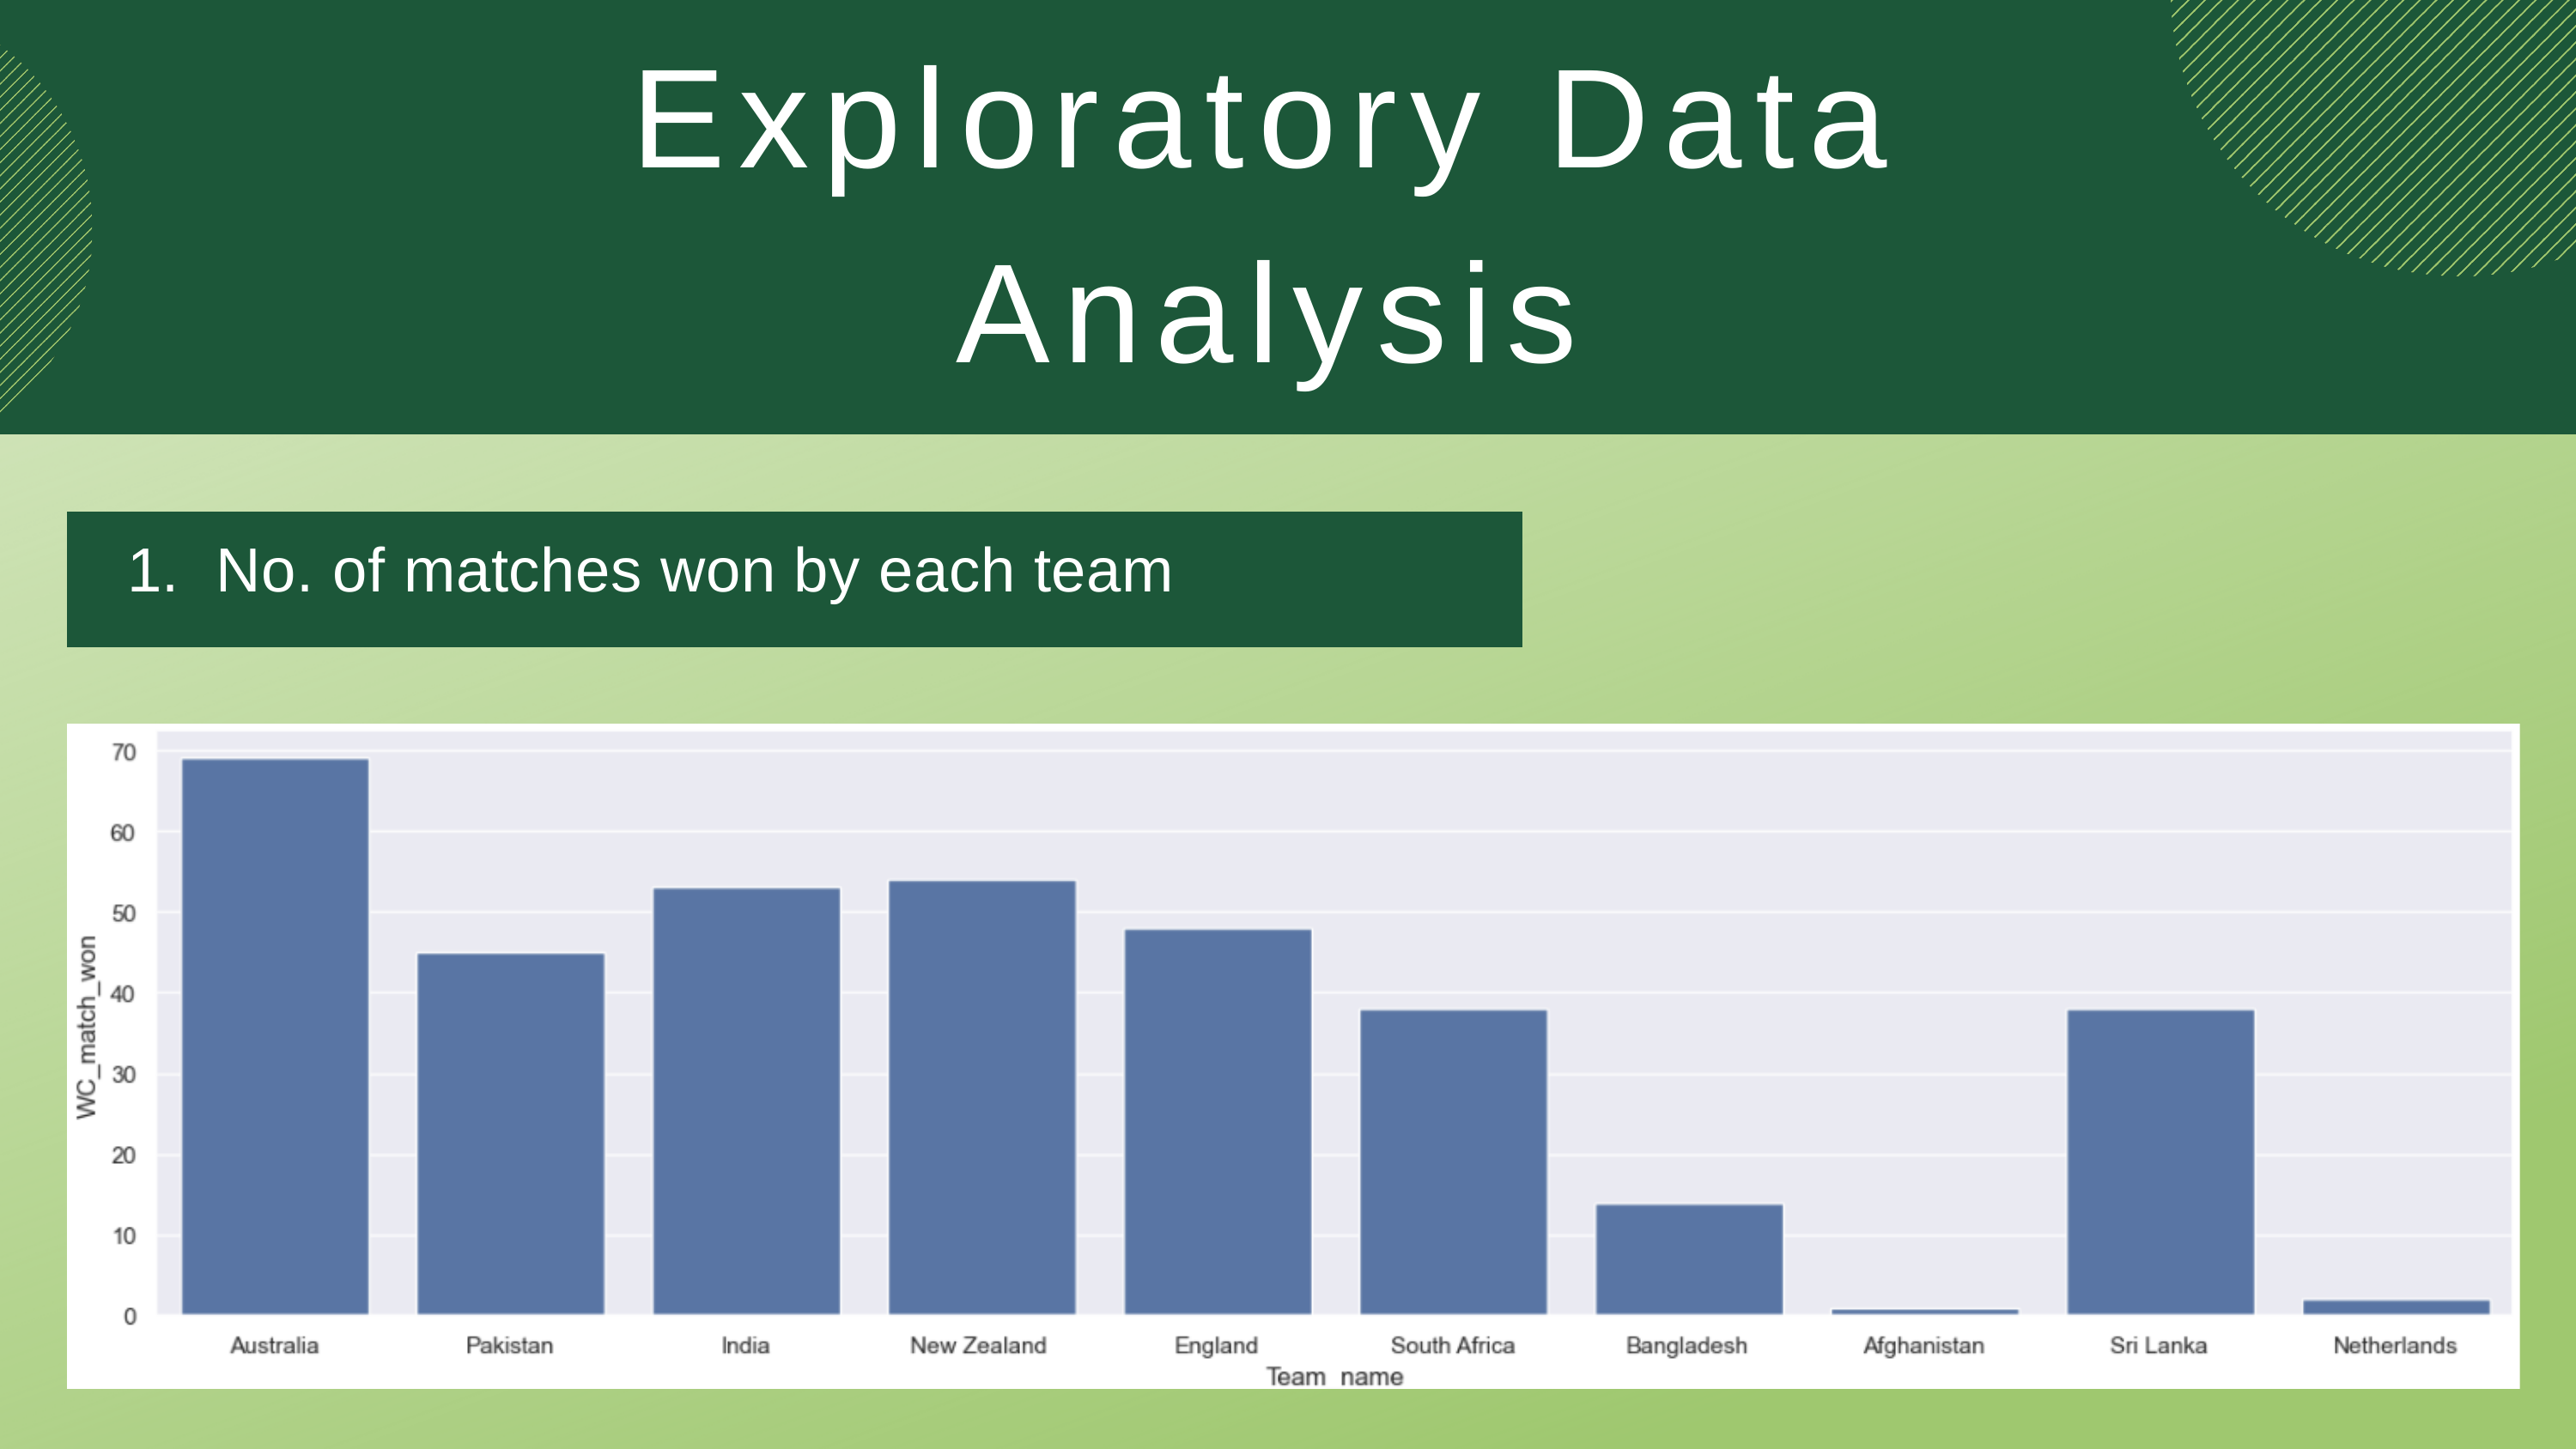

Exploratory Data Analysis

  No. of matches won by each team